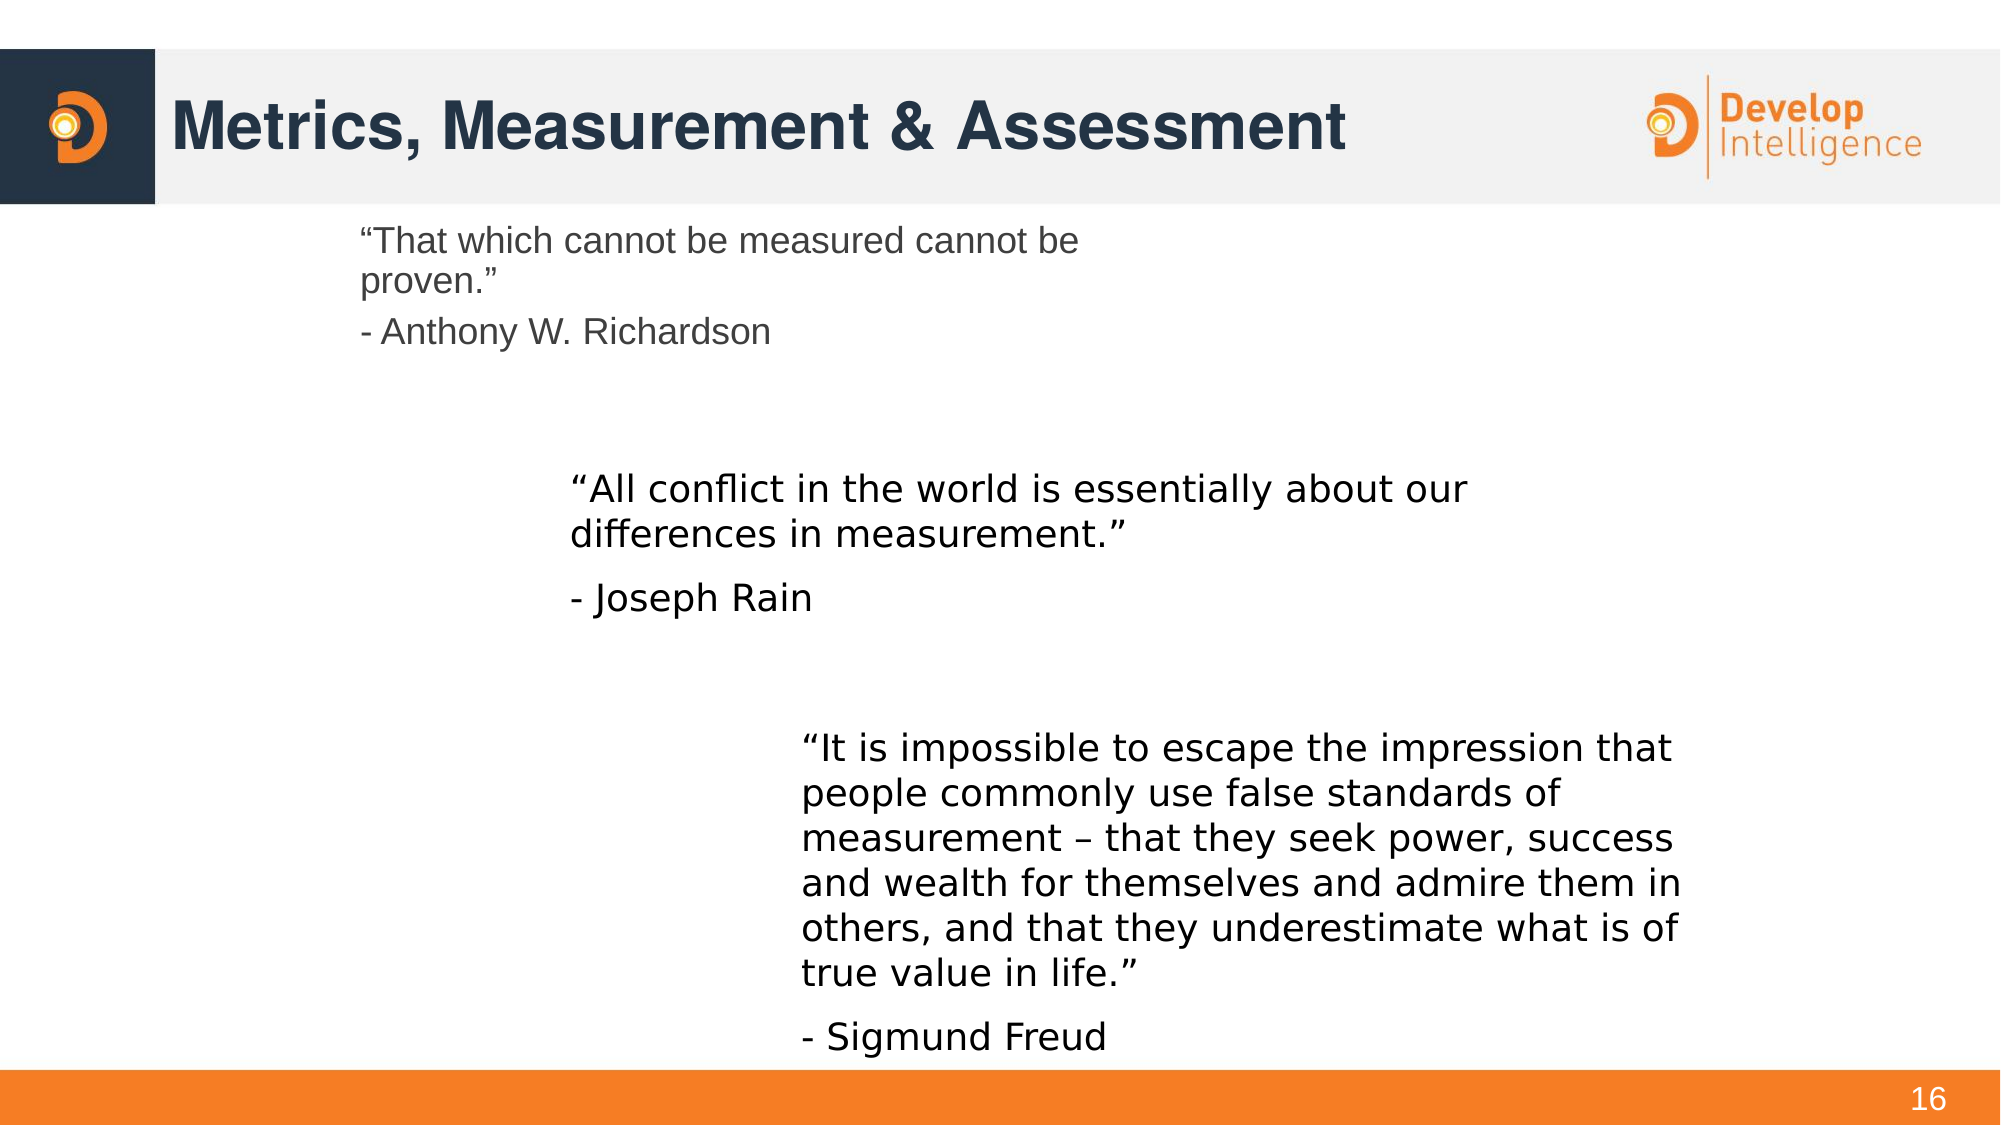

# Metrics, Measurement & Assessment
“That which cannot be measured cannot be proven.”
- Anthony W. Richardson
“All conflict in the world is essentially about our differences in measurement.”
- Joseph Rain
“It is impossible to escape the impression that people commonly use false standards of measurement – that they seek power, success and wealth for themselves and admire them in others, and that they underestimate what is of true value in life.”
- Sigmund Freud
16